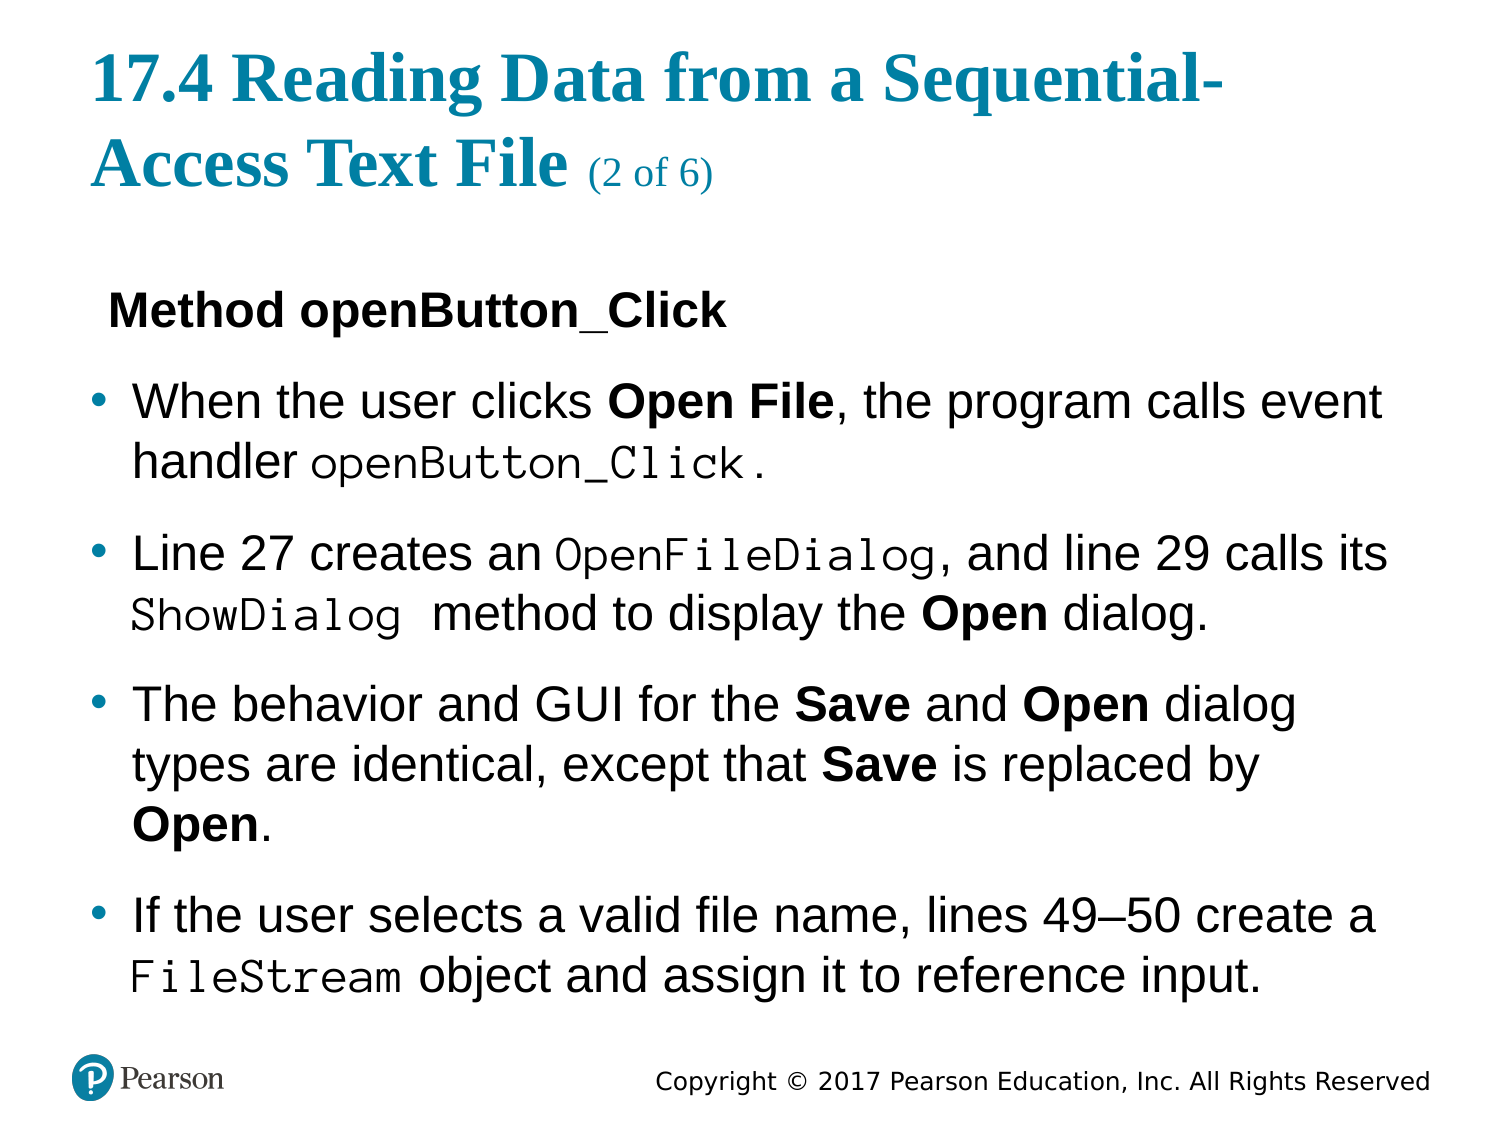

# 17.4 Reading Data from a Sequential-Access Text File (2 of 6)
Method openButton_Click
When the user clicks Open File, the program calls event handler openButton_Click.
Line 27 creates an OpenFileDialog, and line 29 calls its ShowDialog method to display the Open dialog.
The behavior and G U I for the Save and Open dialog types are identical, except that Save is replaced by Open.
If the user selects a valid file name, lines 49–50 create a FileStream object and assign it to reference input.